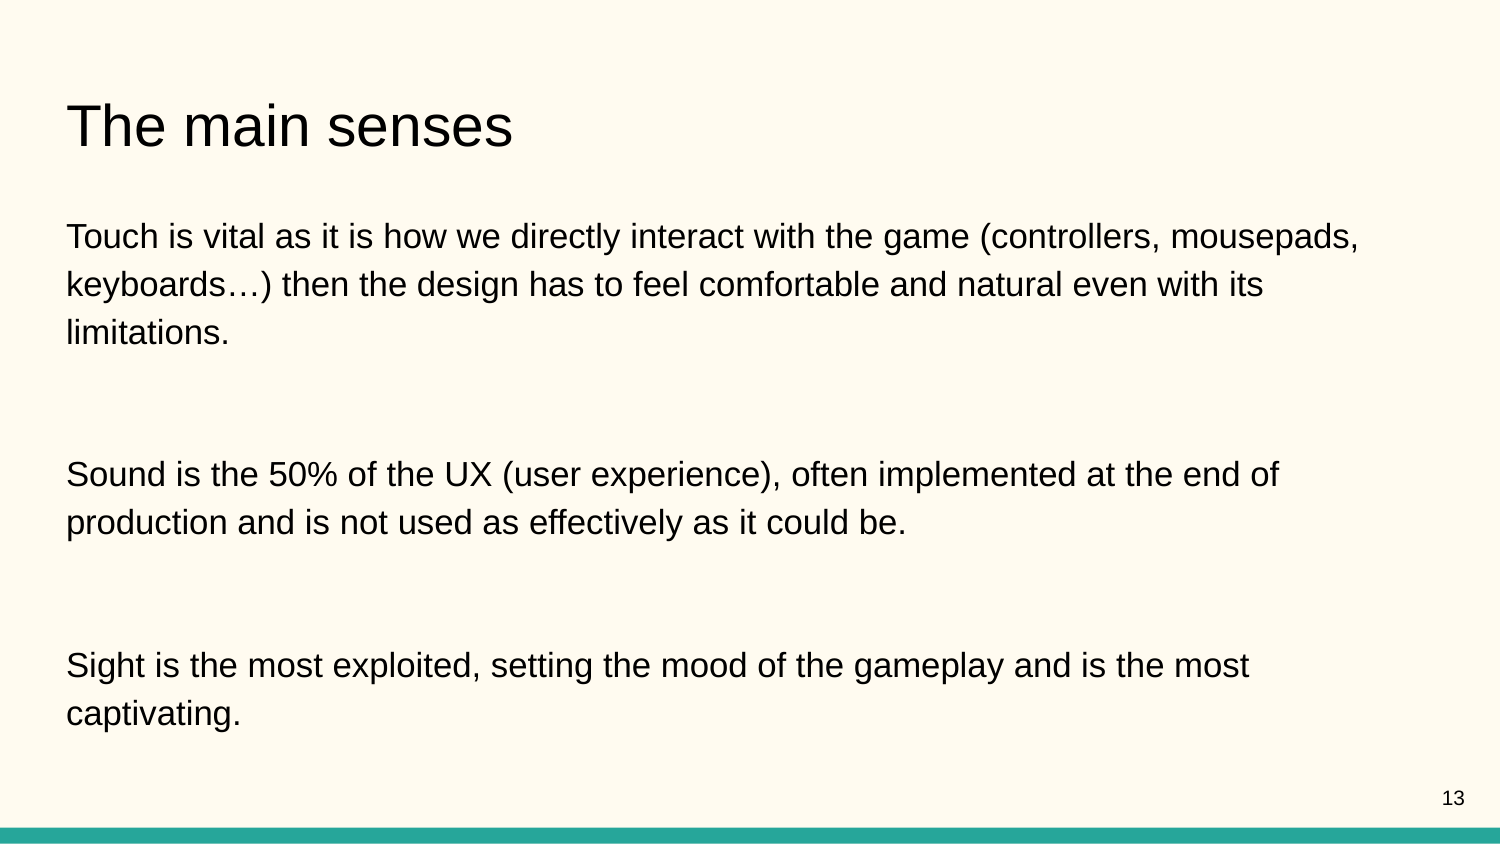

# The main senses
Touch is vital as it is how we directly interact with the game (controllers, mousepads, keyboards…) then the design has to feel comfortable and natural even with its limitations.

Sound is the 50% of the UX (user experience), often implemented at the end of production and is not used as effectively as it could be.

Sight is the most exploited, setting the mood of the gameplay and is the most captivating.
13